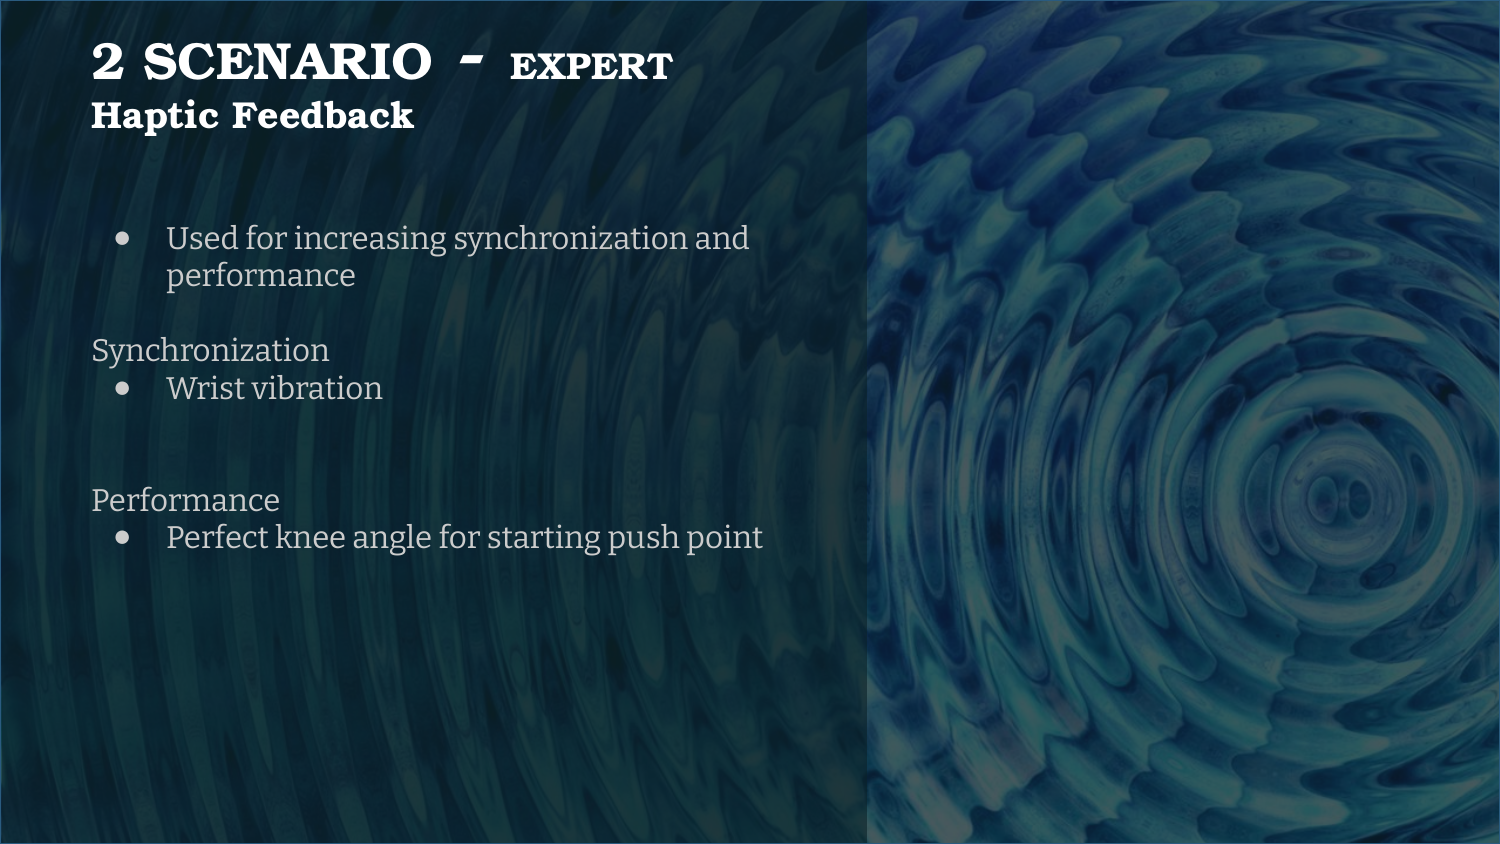

# 2 SCENARIO - EXPERT
Haptic Feedback

Used for increasing synchronization and performance

Synchronization
Wrist vibration

Performance
Perfect knee angle for starting push point